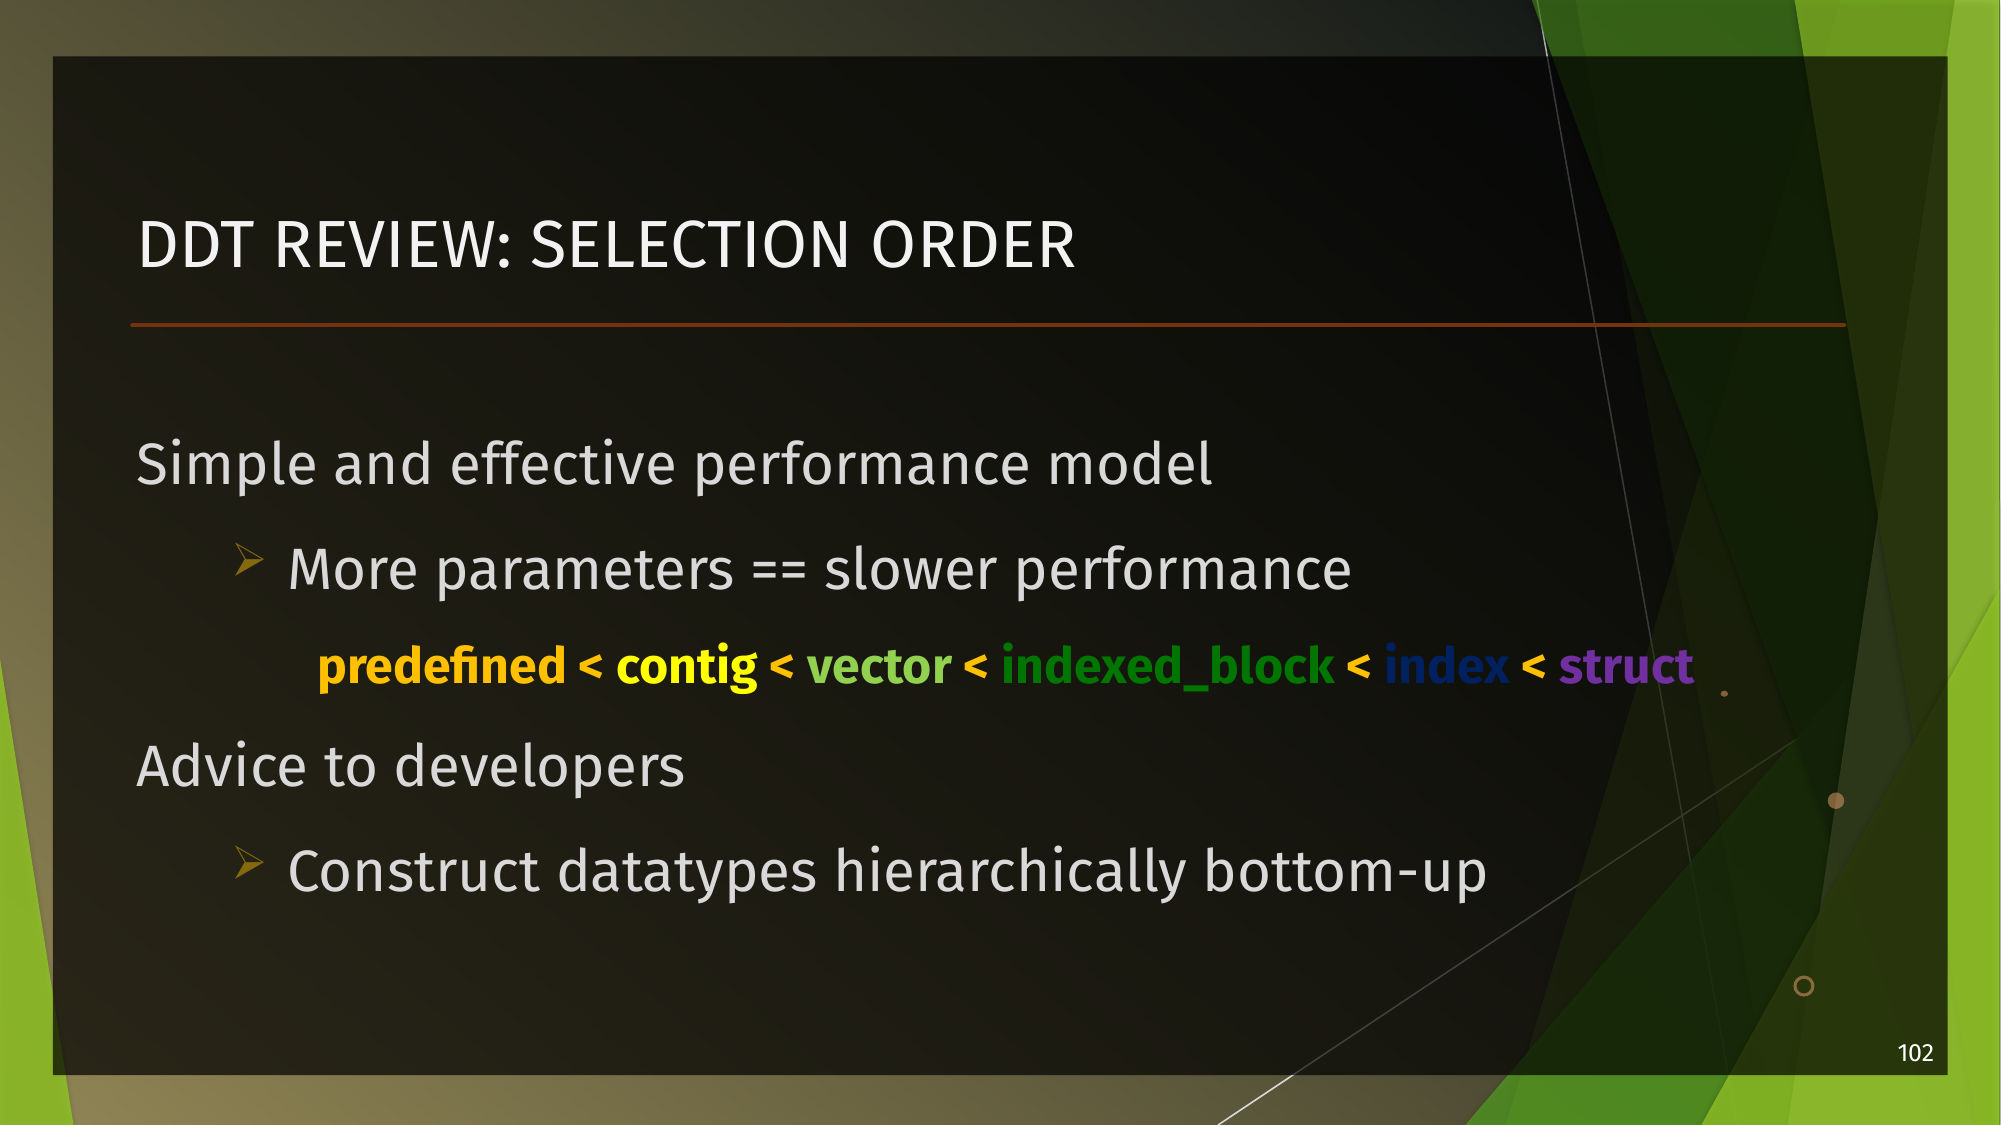

# DDT Review: Selection order
Simple and effective performance model
More parameters == slower performance
predefined < contig < vector < indexed_block < index < struct
Advice to developers
Construct datatypes hierarchically bottom-up
102